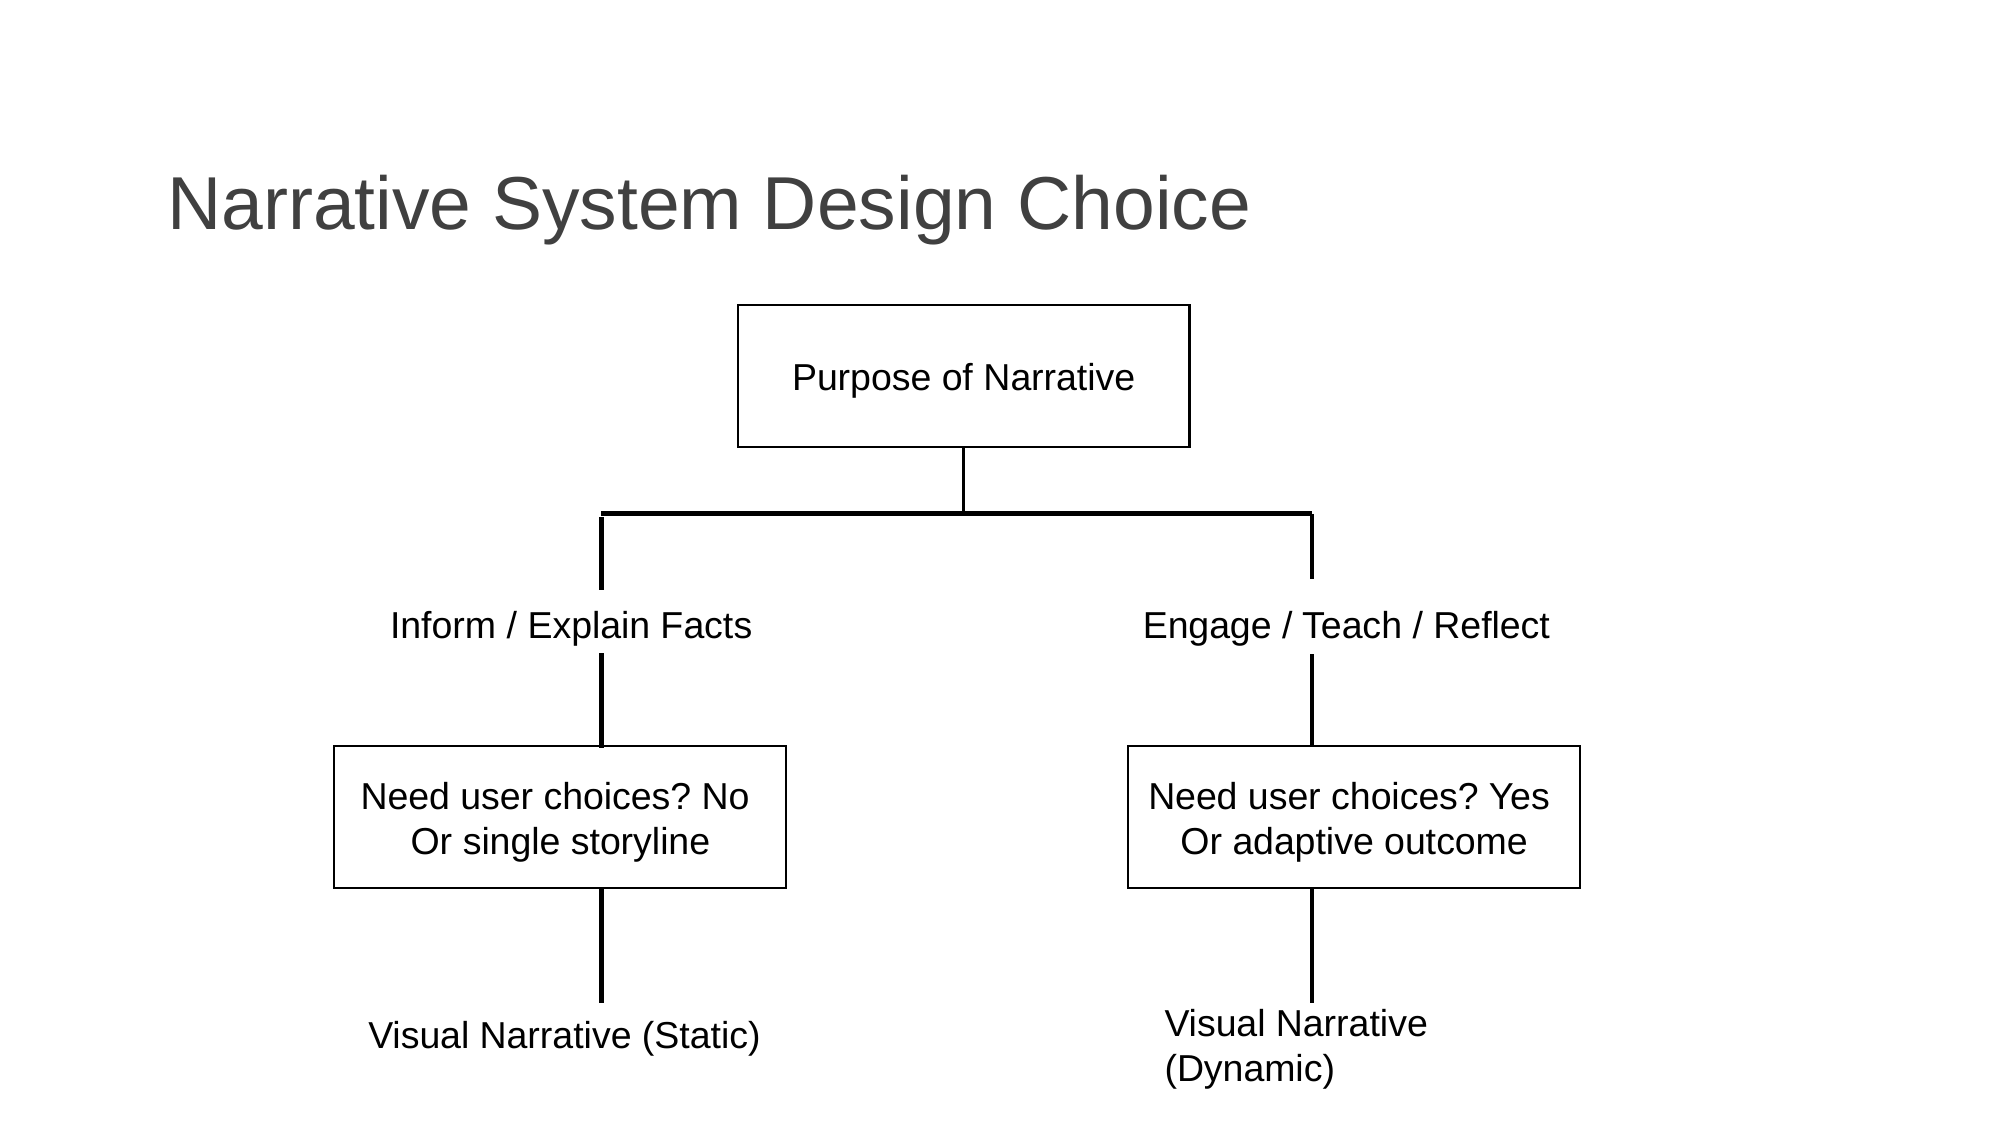

# Narrative System Design Choice
Purpose of Narrative
Inform / Explain Facts
Engage / Teach / Reflect
Need user choices? No
Or single storyline
Need user choices? Yes
Or adaptive outcome
Visual Narrative (Dynamic)
Visual Narrative (Static)
11